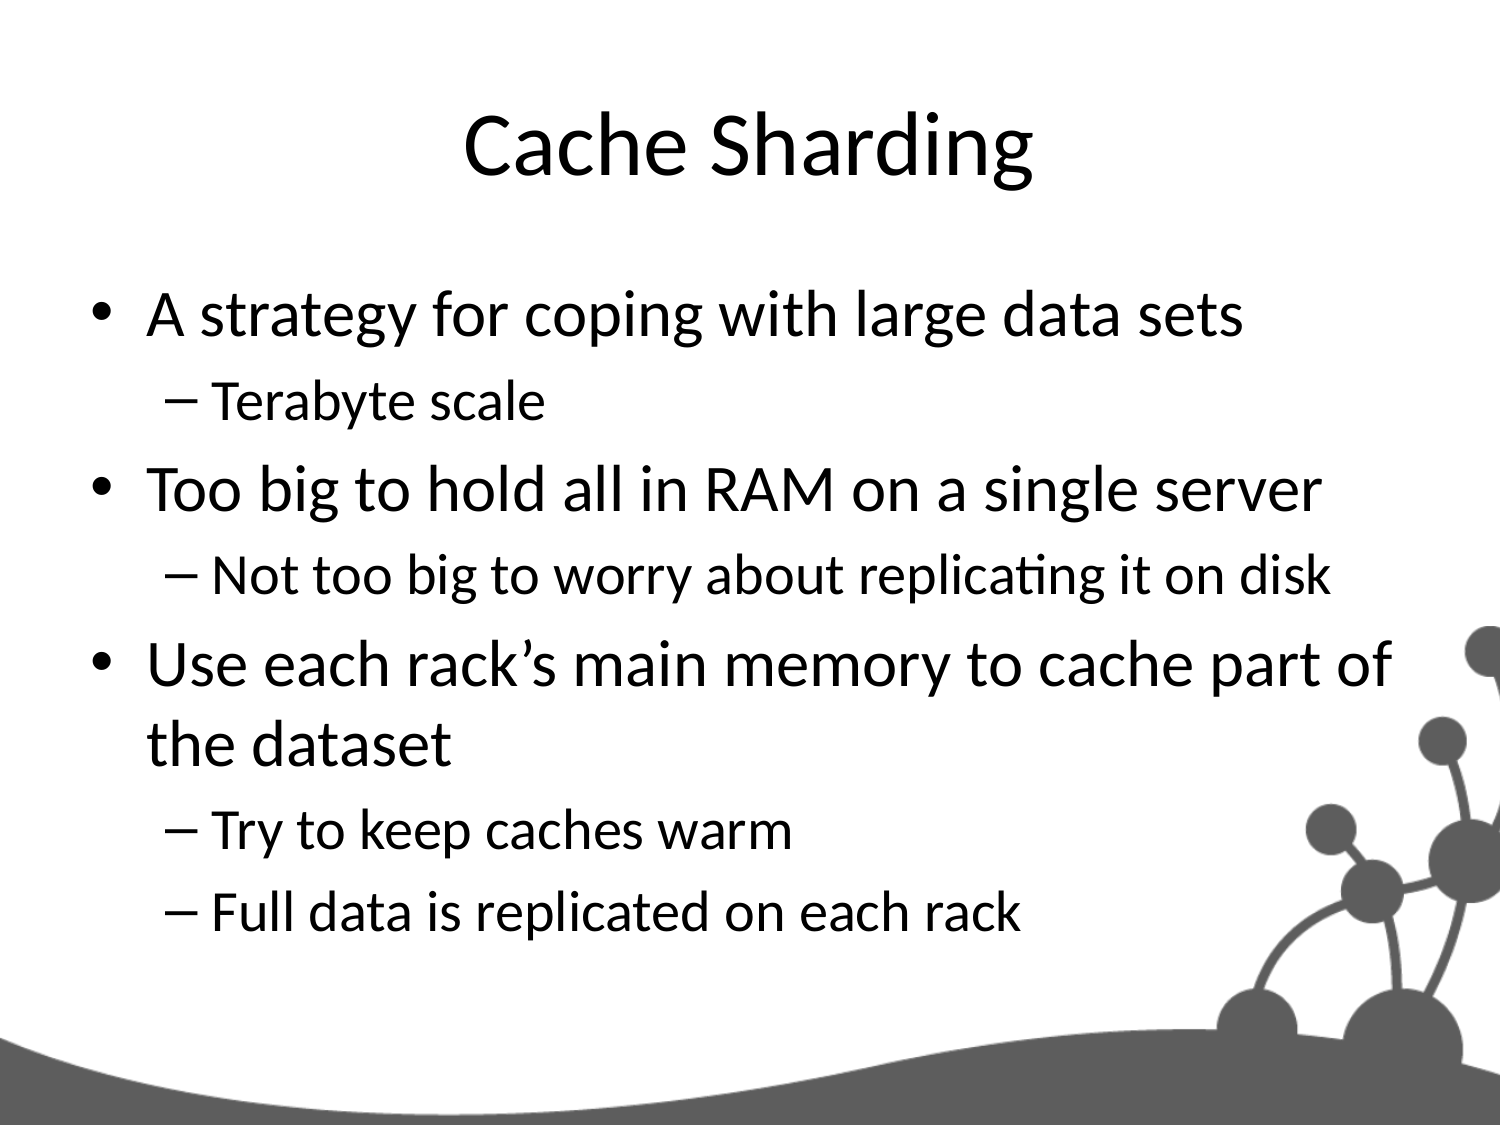

# Cache Sharding
A strategy for coping with large data sets
Terabyte scale
Too big to hold all in RAM on a single server
Not too big to worry about replicating it on disk
Use each rack’s main memory to cache part of the dataset
Try to keep caches warm
Full data is replicated on each rack